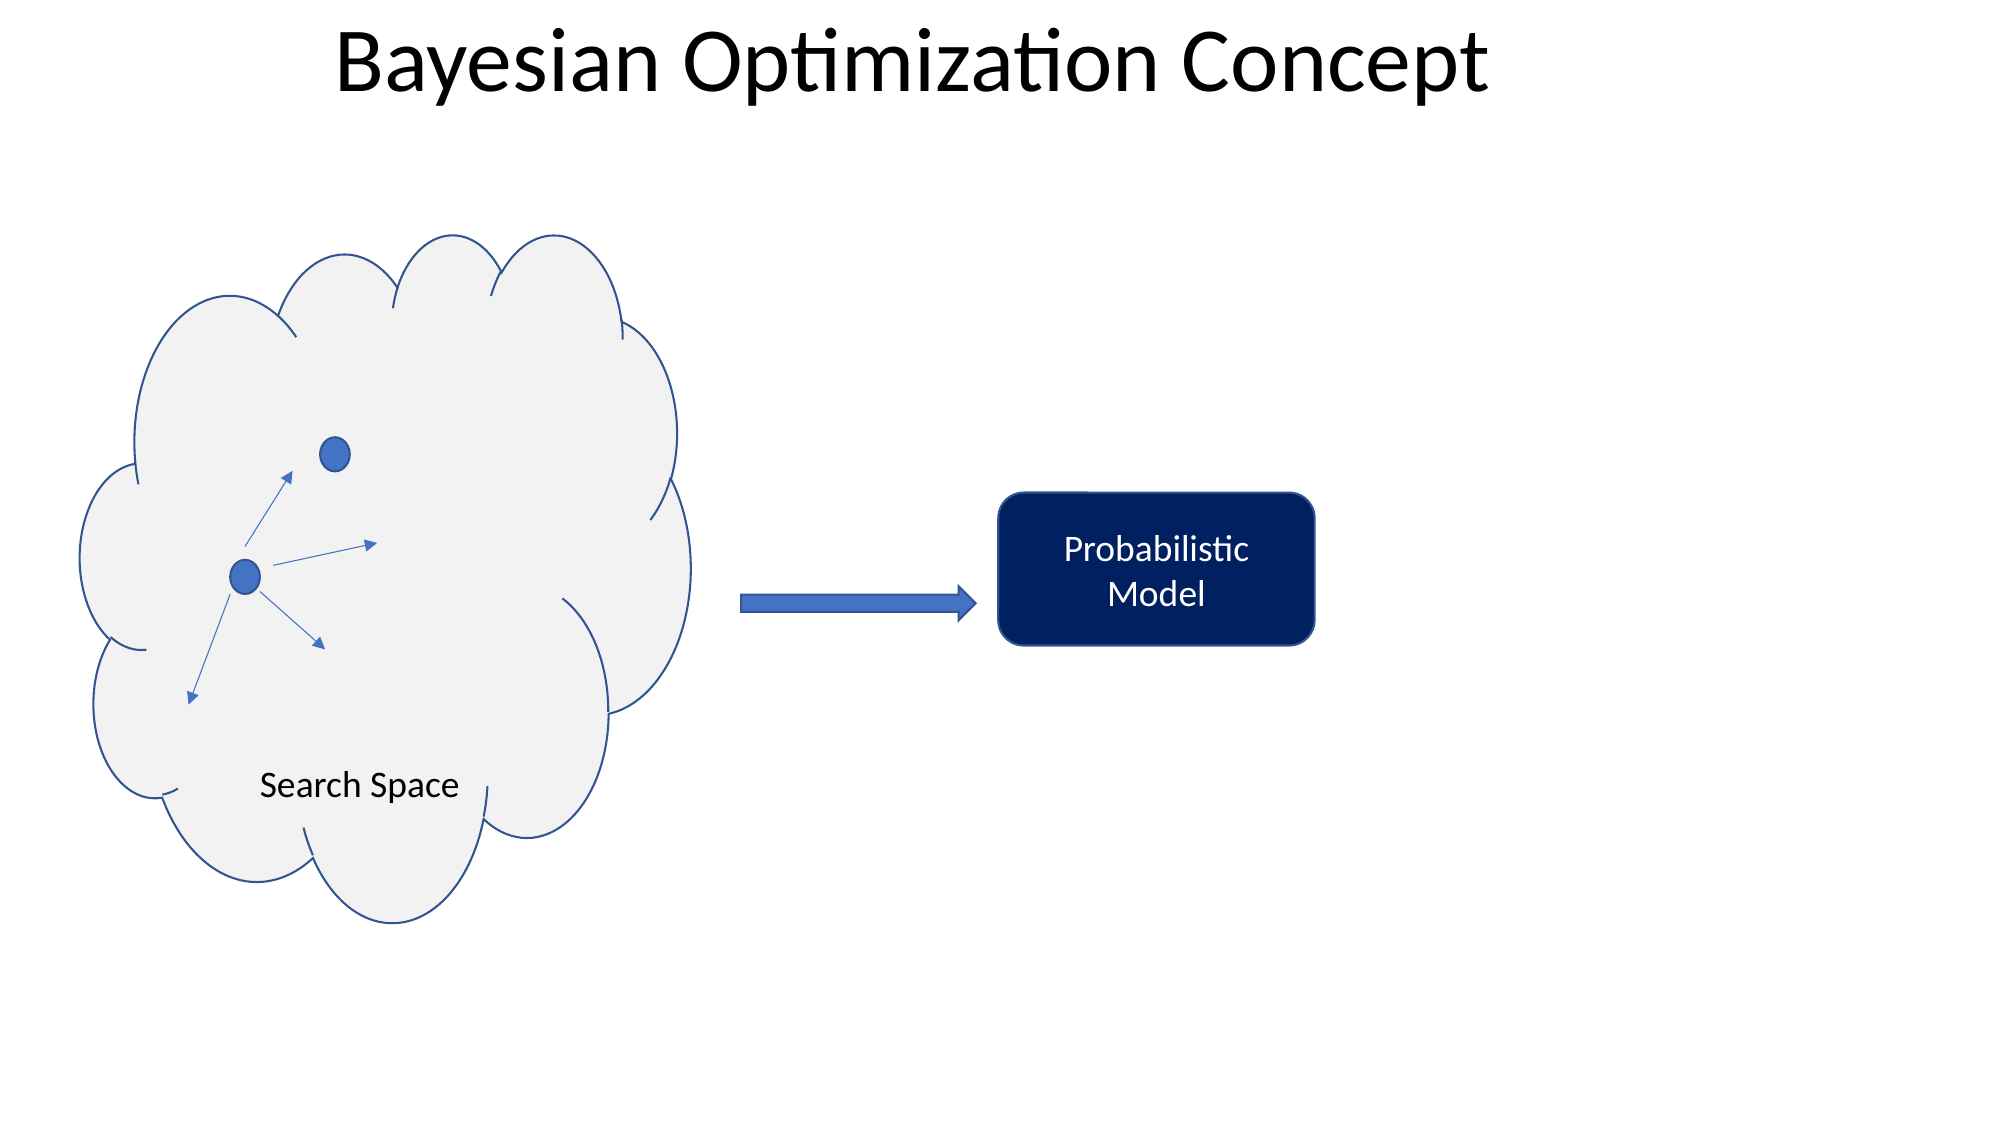

# Bayesian Optimization Concept

Probabilistic Model

Search Space